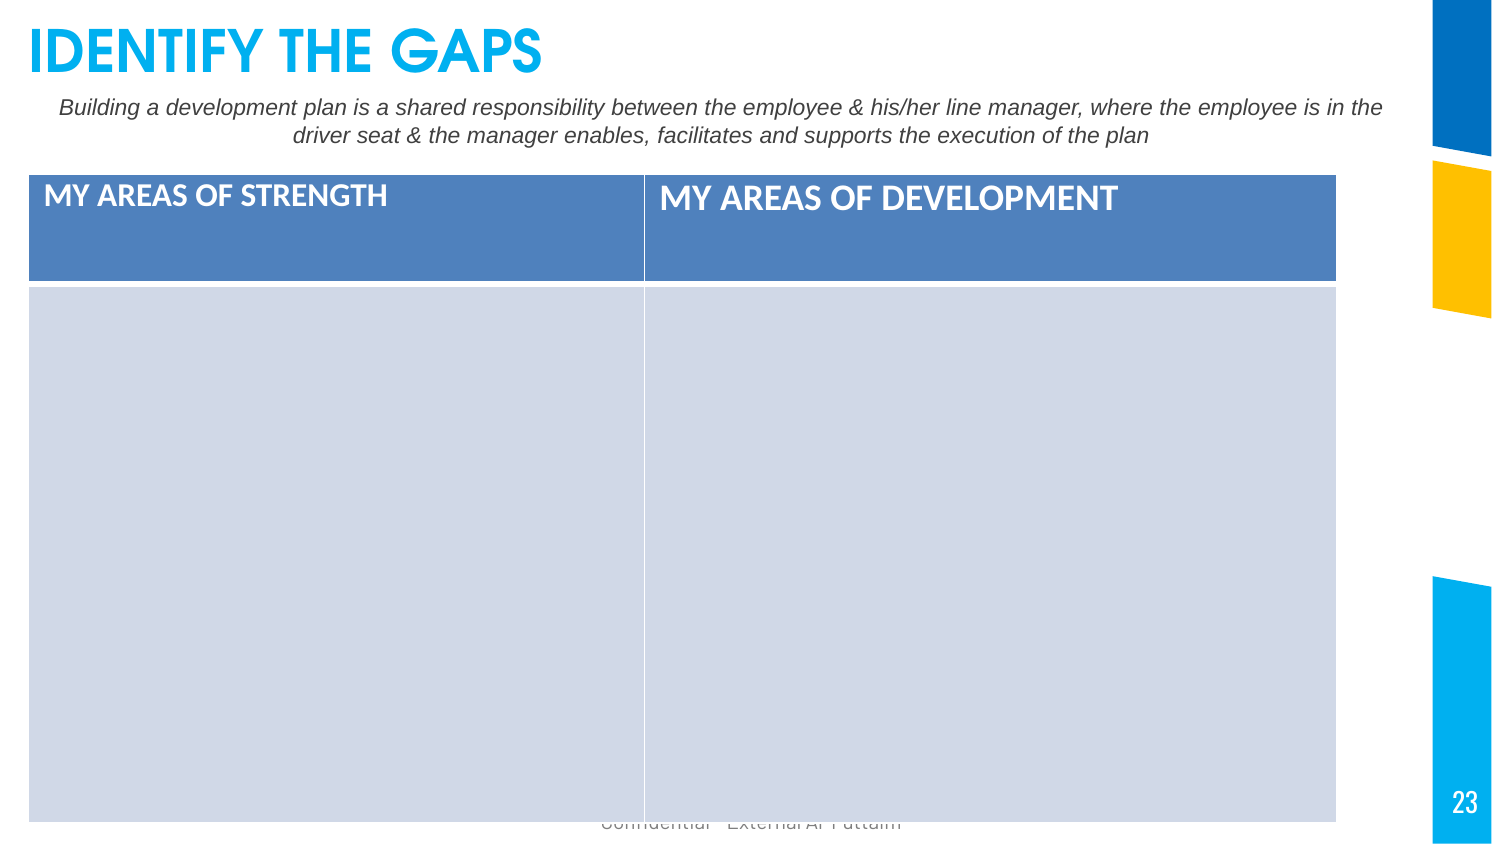

IDENTIFY THE GAPS
Building a development plan is a shared responsibility between the employee & his/her line manager, where the employee is in the driver seat & the manager enables, facilitates and supports the execution of the plan
| MY AREAS OF STRENGTH | MY AREAS OF DEVELOPMENT |
| --- | --- |
|  |  |
23